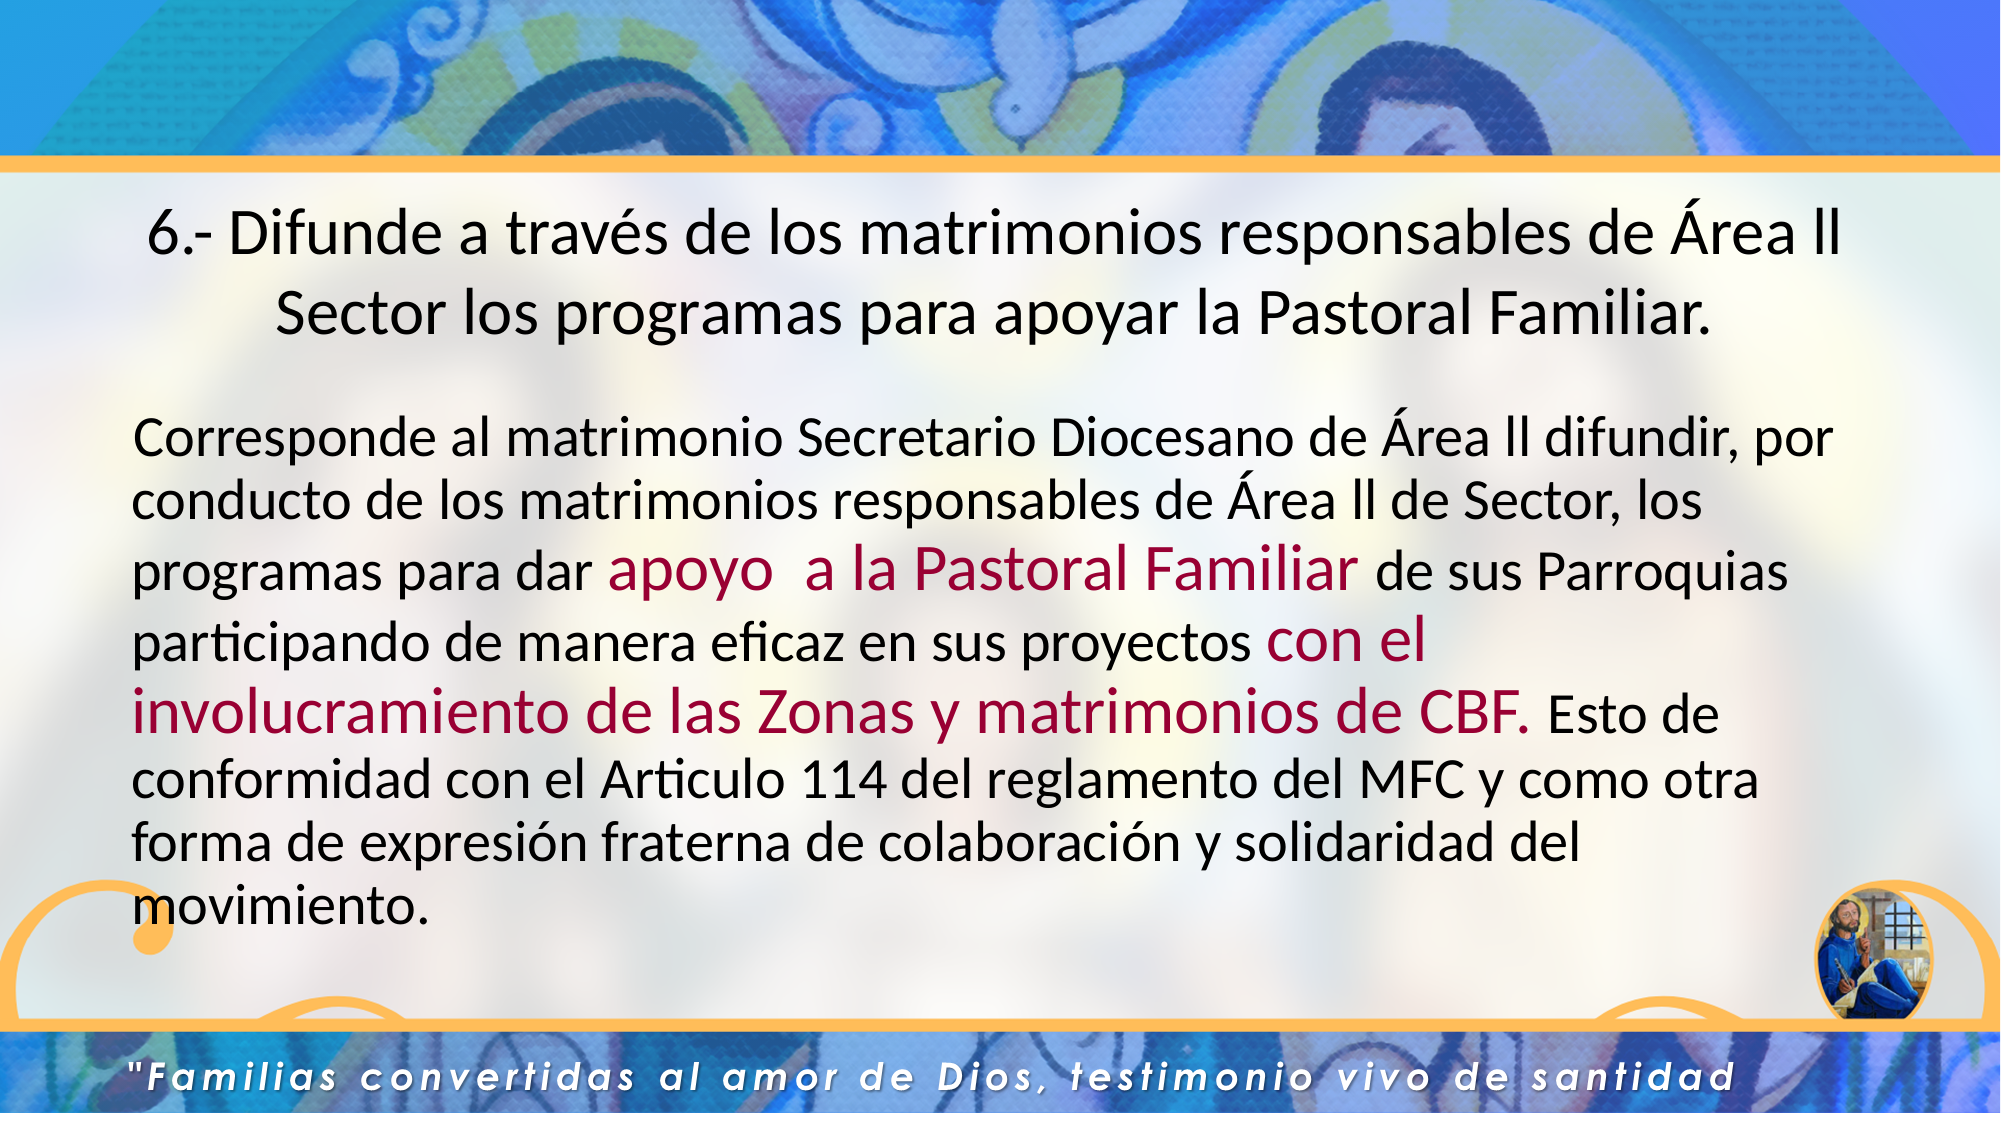

# 6.- Difunde a través de los matrimonios responsables de Área ll Sector los programas para apoyar la Pastoral Familiar.
Corresponde al matrimonio Secretario Diocesano de Área ll difundir, por conducto de los matrimonios responsables de Área ll de Sector, los programas para dar apoyo  a la Pastoral Familiar de sus Parroquias participando de manera eficaz en sus proyectos con el involucramiento de las Zonas y matrimonios de CBF. Esto de conformidad con el Articulo 114 del reglamento del MFC y como otra forma de expresión fraterna de colaboración y solidaridad del movimiento.